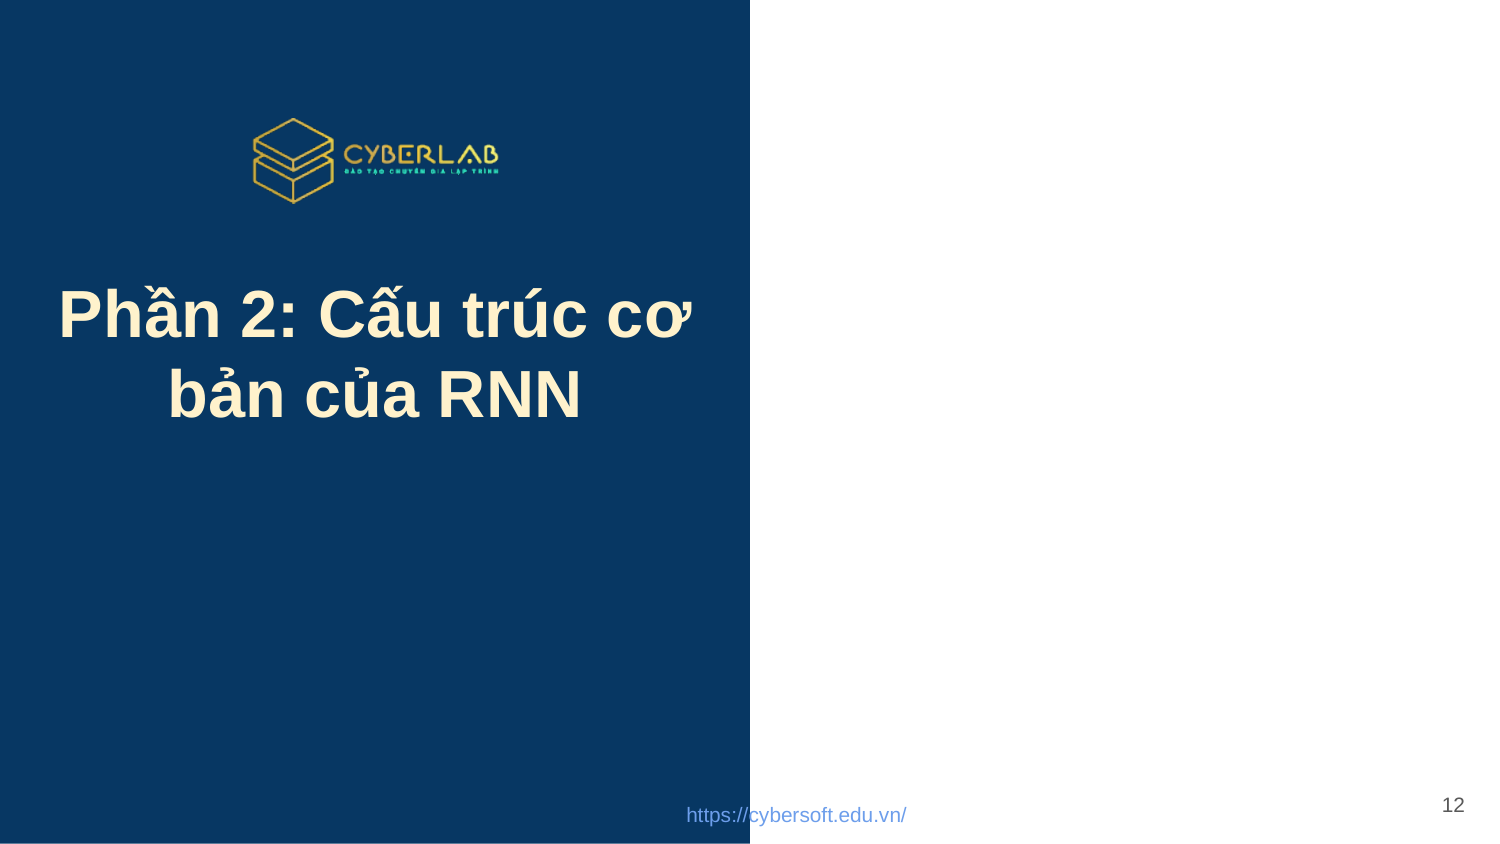

# Phần 2: Cấu trúc cơ bản của RNN

12